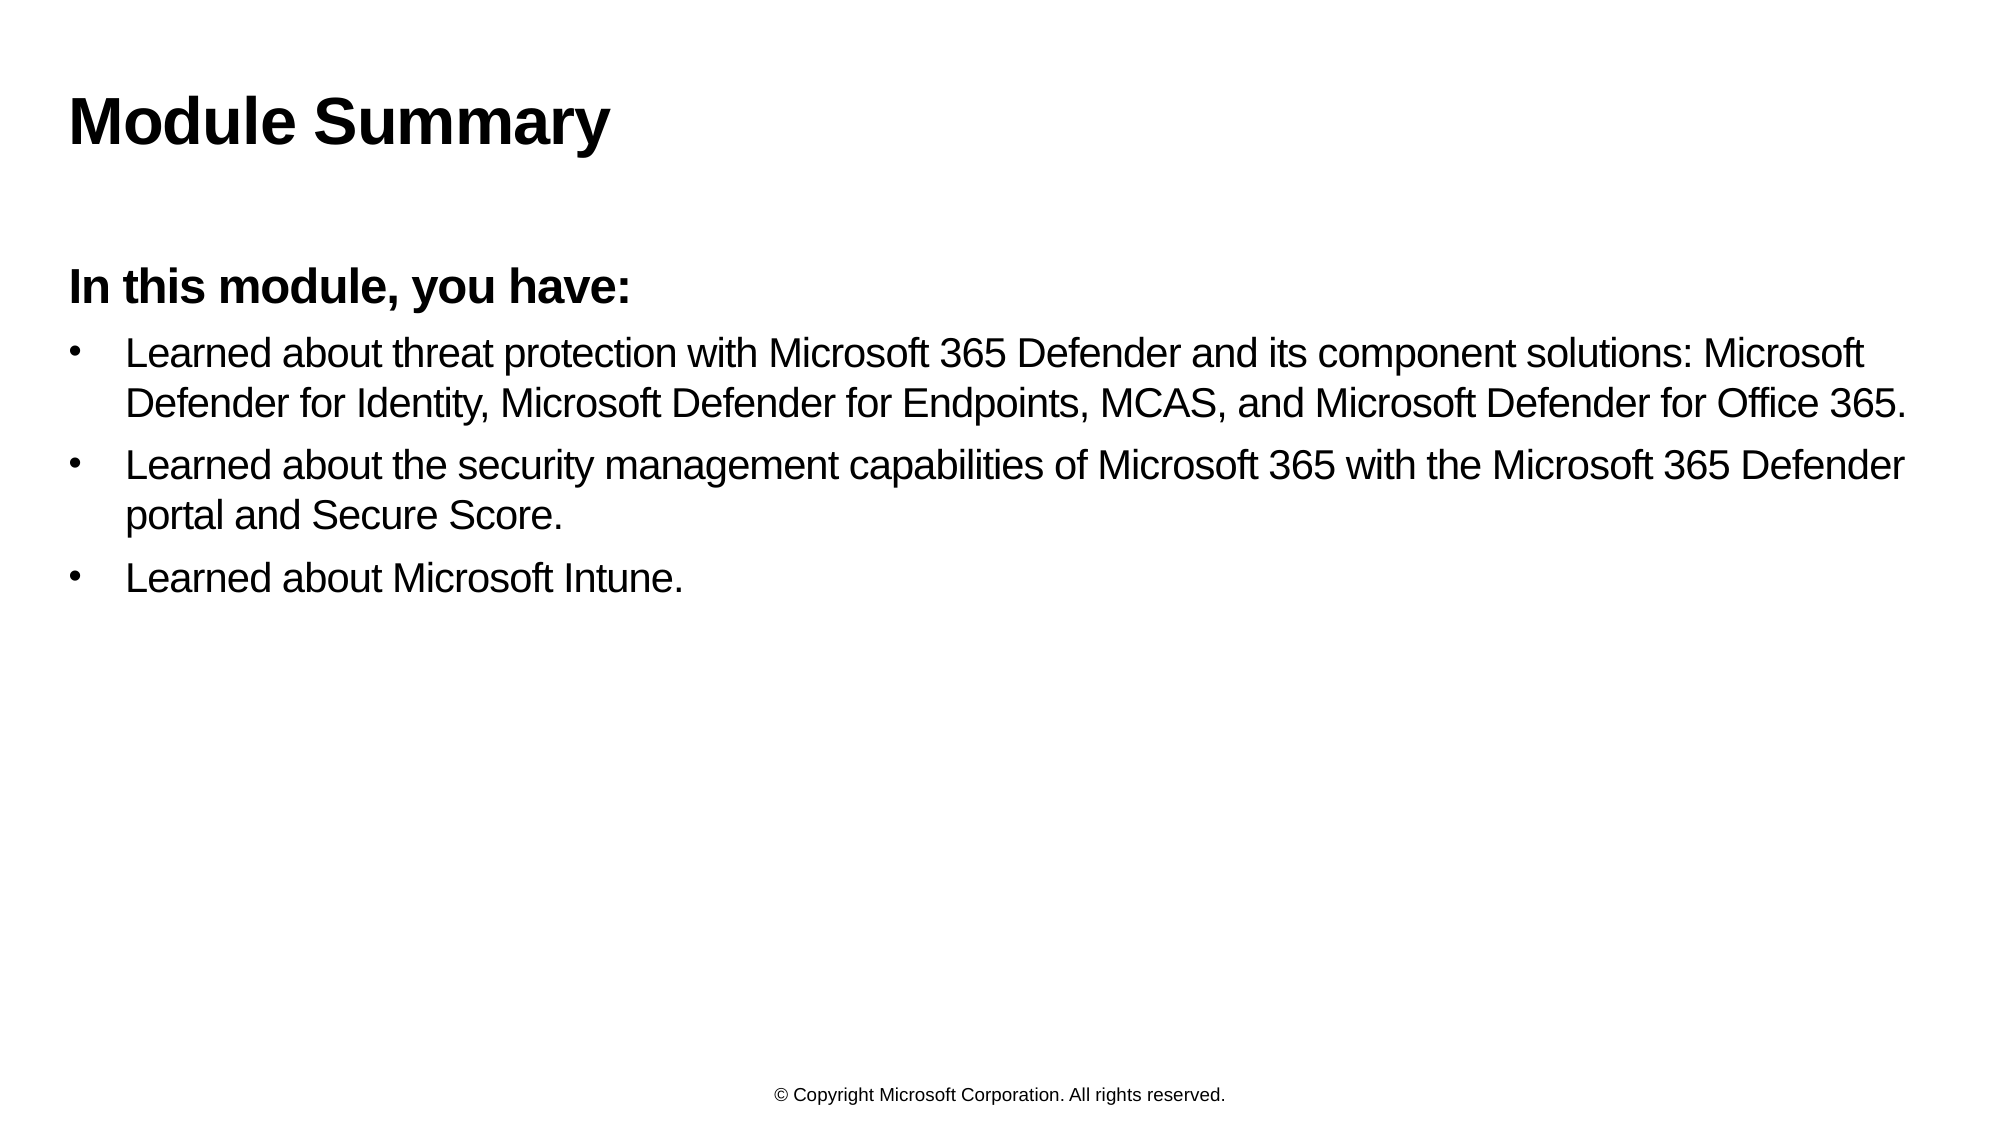

# Module Summary
In this module, you have:
Learned about threat protection with Microsoft 365 Defender and its component solutions: Microsoft Defender for Identity, Microsoft Defender for Endpoints, MCAS, and Microsoft Defender for Office 365.
Learned about the security management capabilities of Microsoft 365 with the Microsoft 365 Defender portal and Secure Score.
Learned about Microsoft Intune.